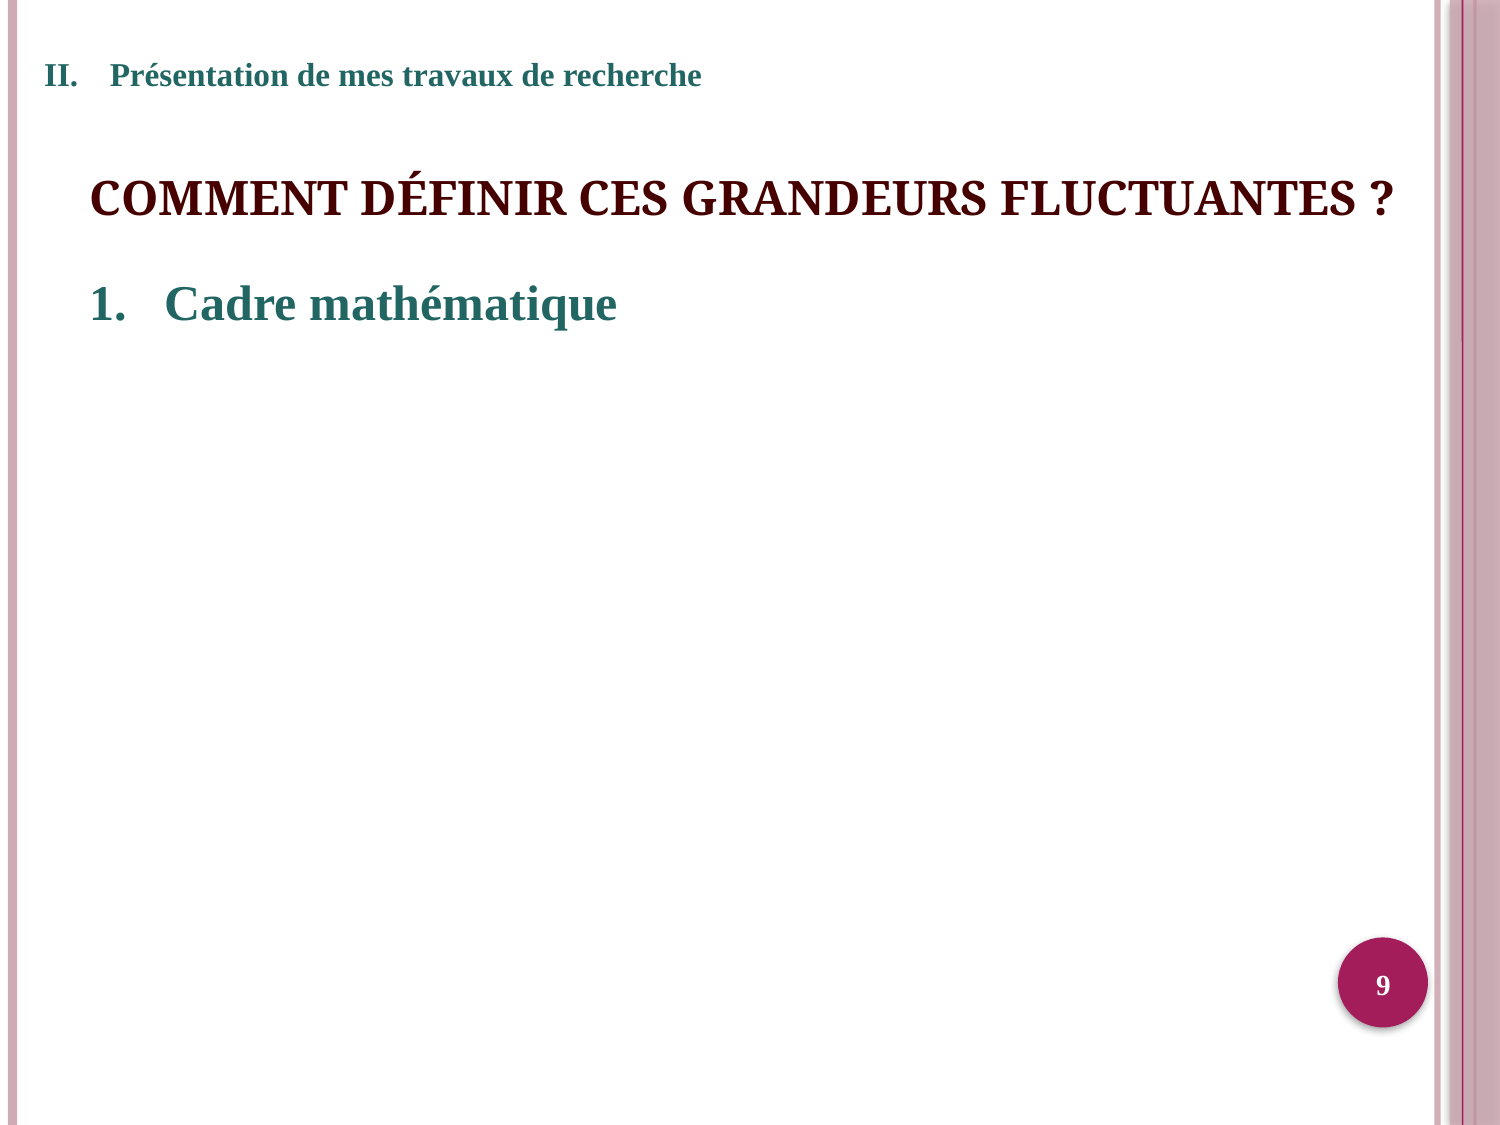

Présentation de mes travaux de recherche
# Comment définir ces grandeurs fluctuantes ?
1.	Cadre mathématique
9